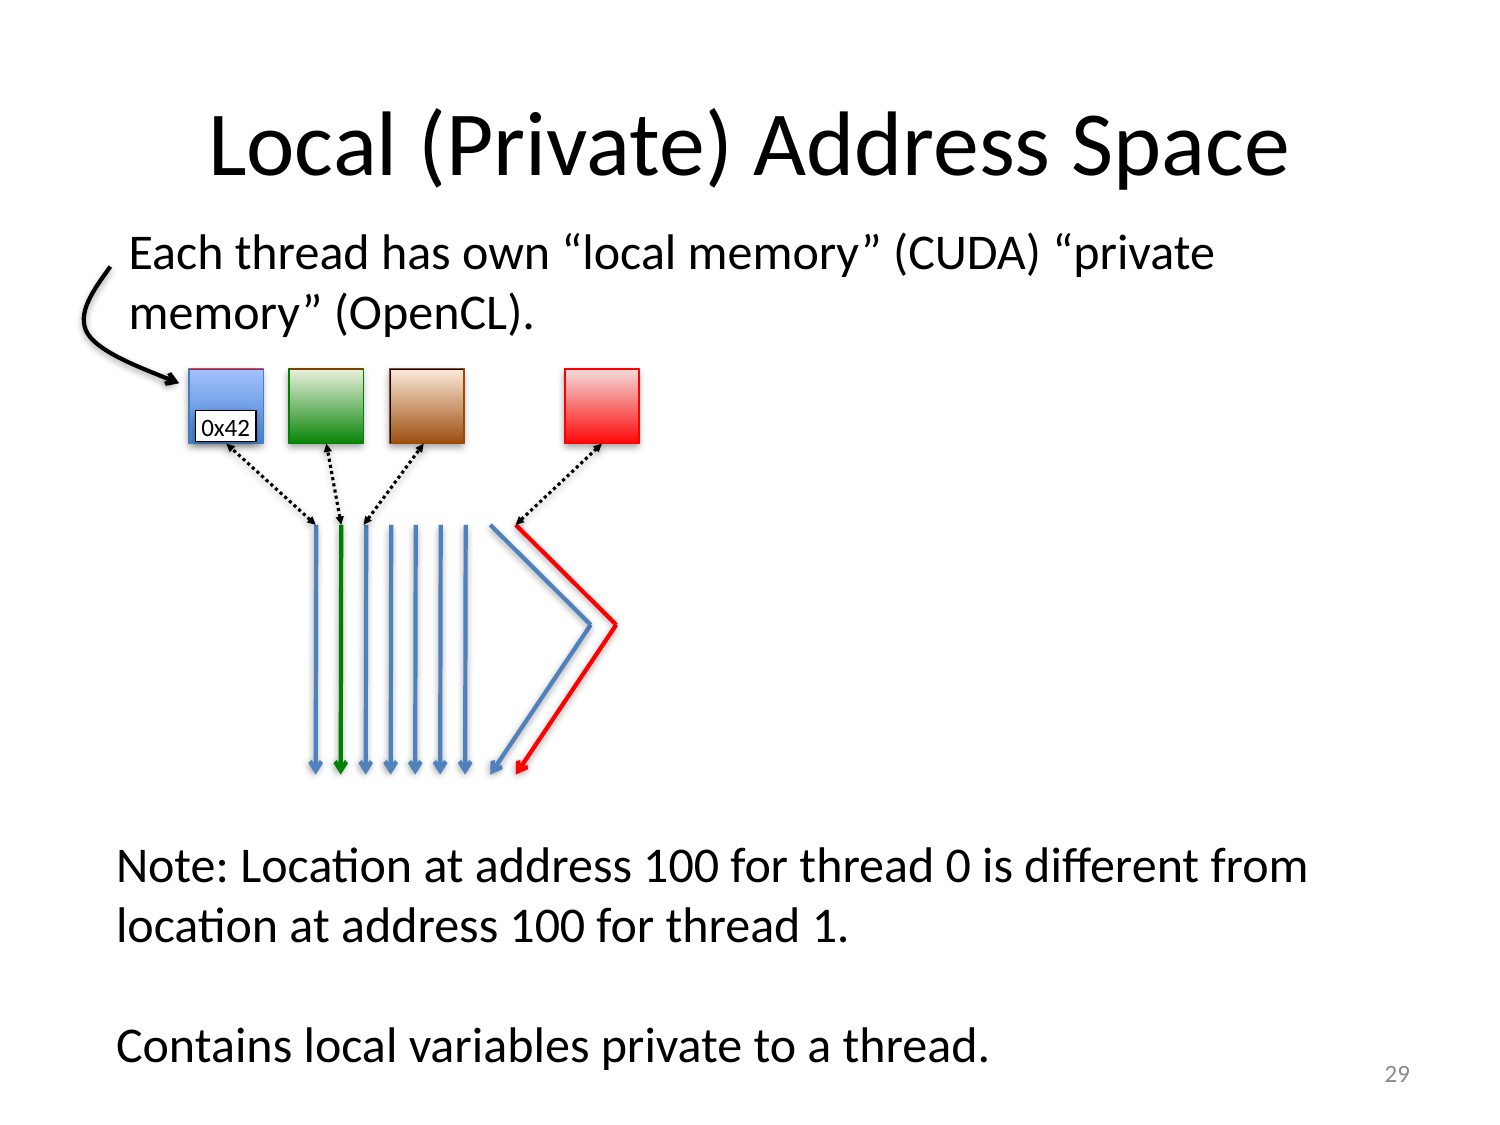

# Local (Private) Address Space
Each thread has own “local memory” (CUDA) “private memory” (OpenCL).

0x42
Note: Location at address 100 for thread 0 is different from location at address 100 for thread 1.

Contains local variables private to a thread.
29